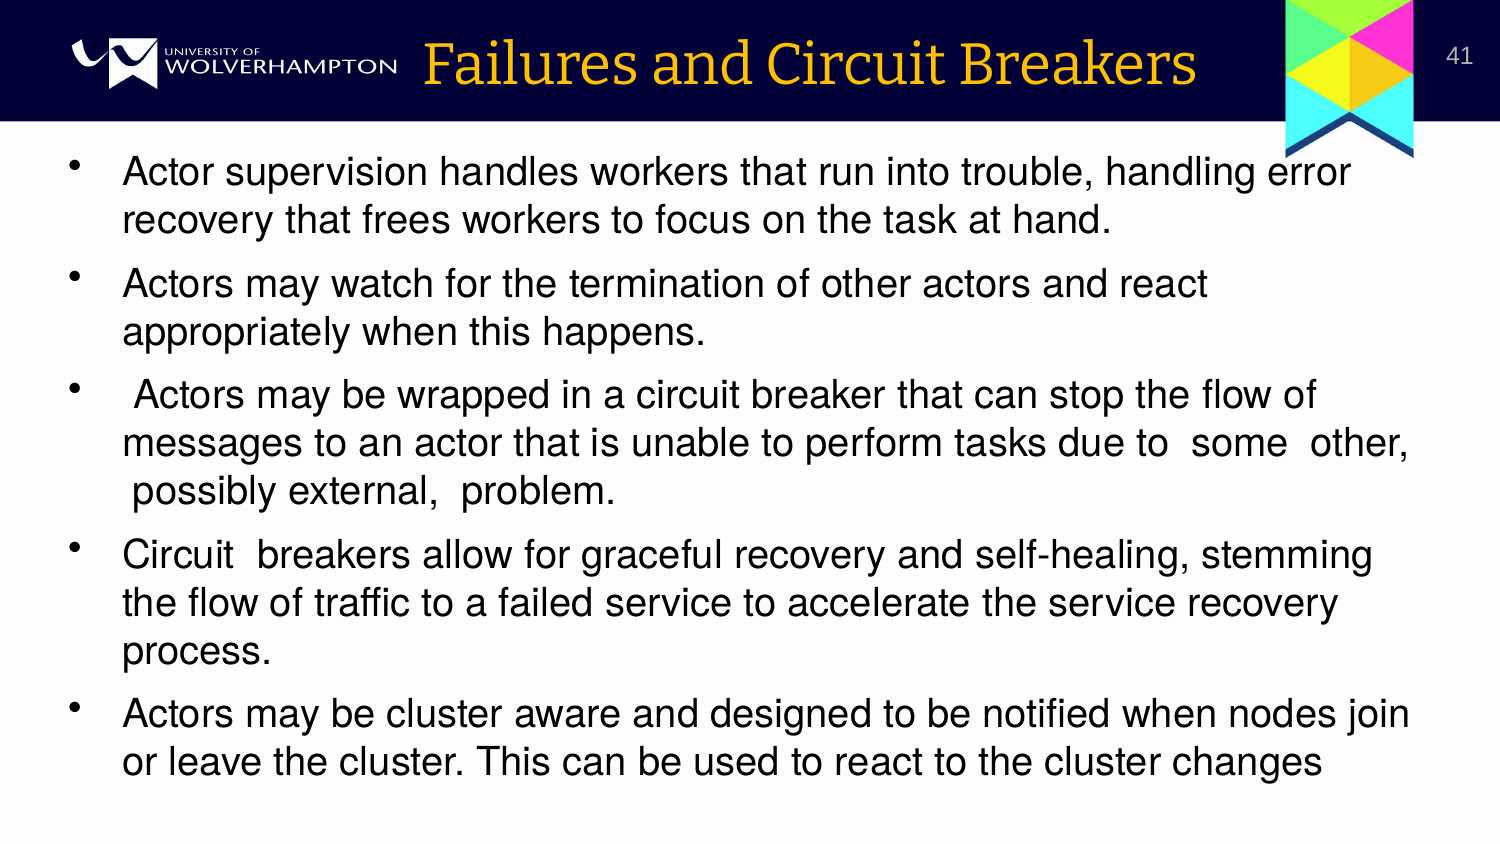

# Failures and Circuit Breakers
41
Actor supervision handles workers that run into trouble, handling error recovery that frees workers to focus on the task at hand.
Actors may watch for the termination of other actors and react appropriately when this happens.
 Actors may be wrapped in a circuit breaker that can stop the flow of messages to an actor that is unable to perform tasks due to  some  other,  possibly external,  problem.
Circuit  breakers allow for graceful recovery and self-healing, stemming the flow of traffic to a failed service to accelerate the service recovery process.
Actors may be cluster aware and designed to be notified when nodes join or leave the cluster. This can be used to react to the cluster changes